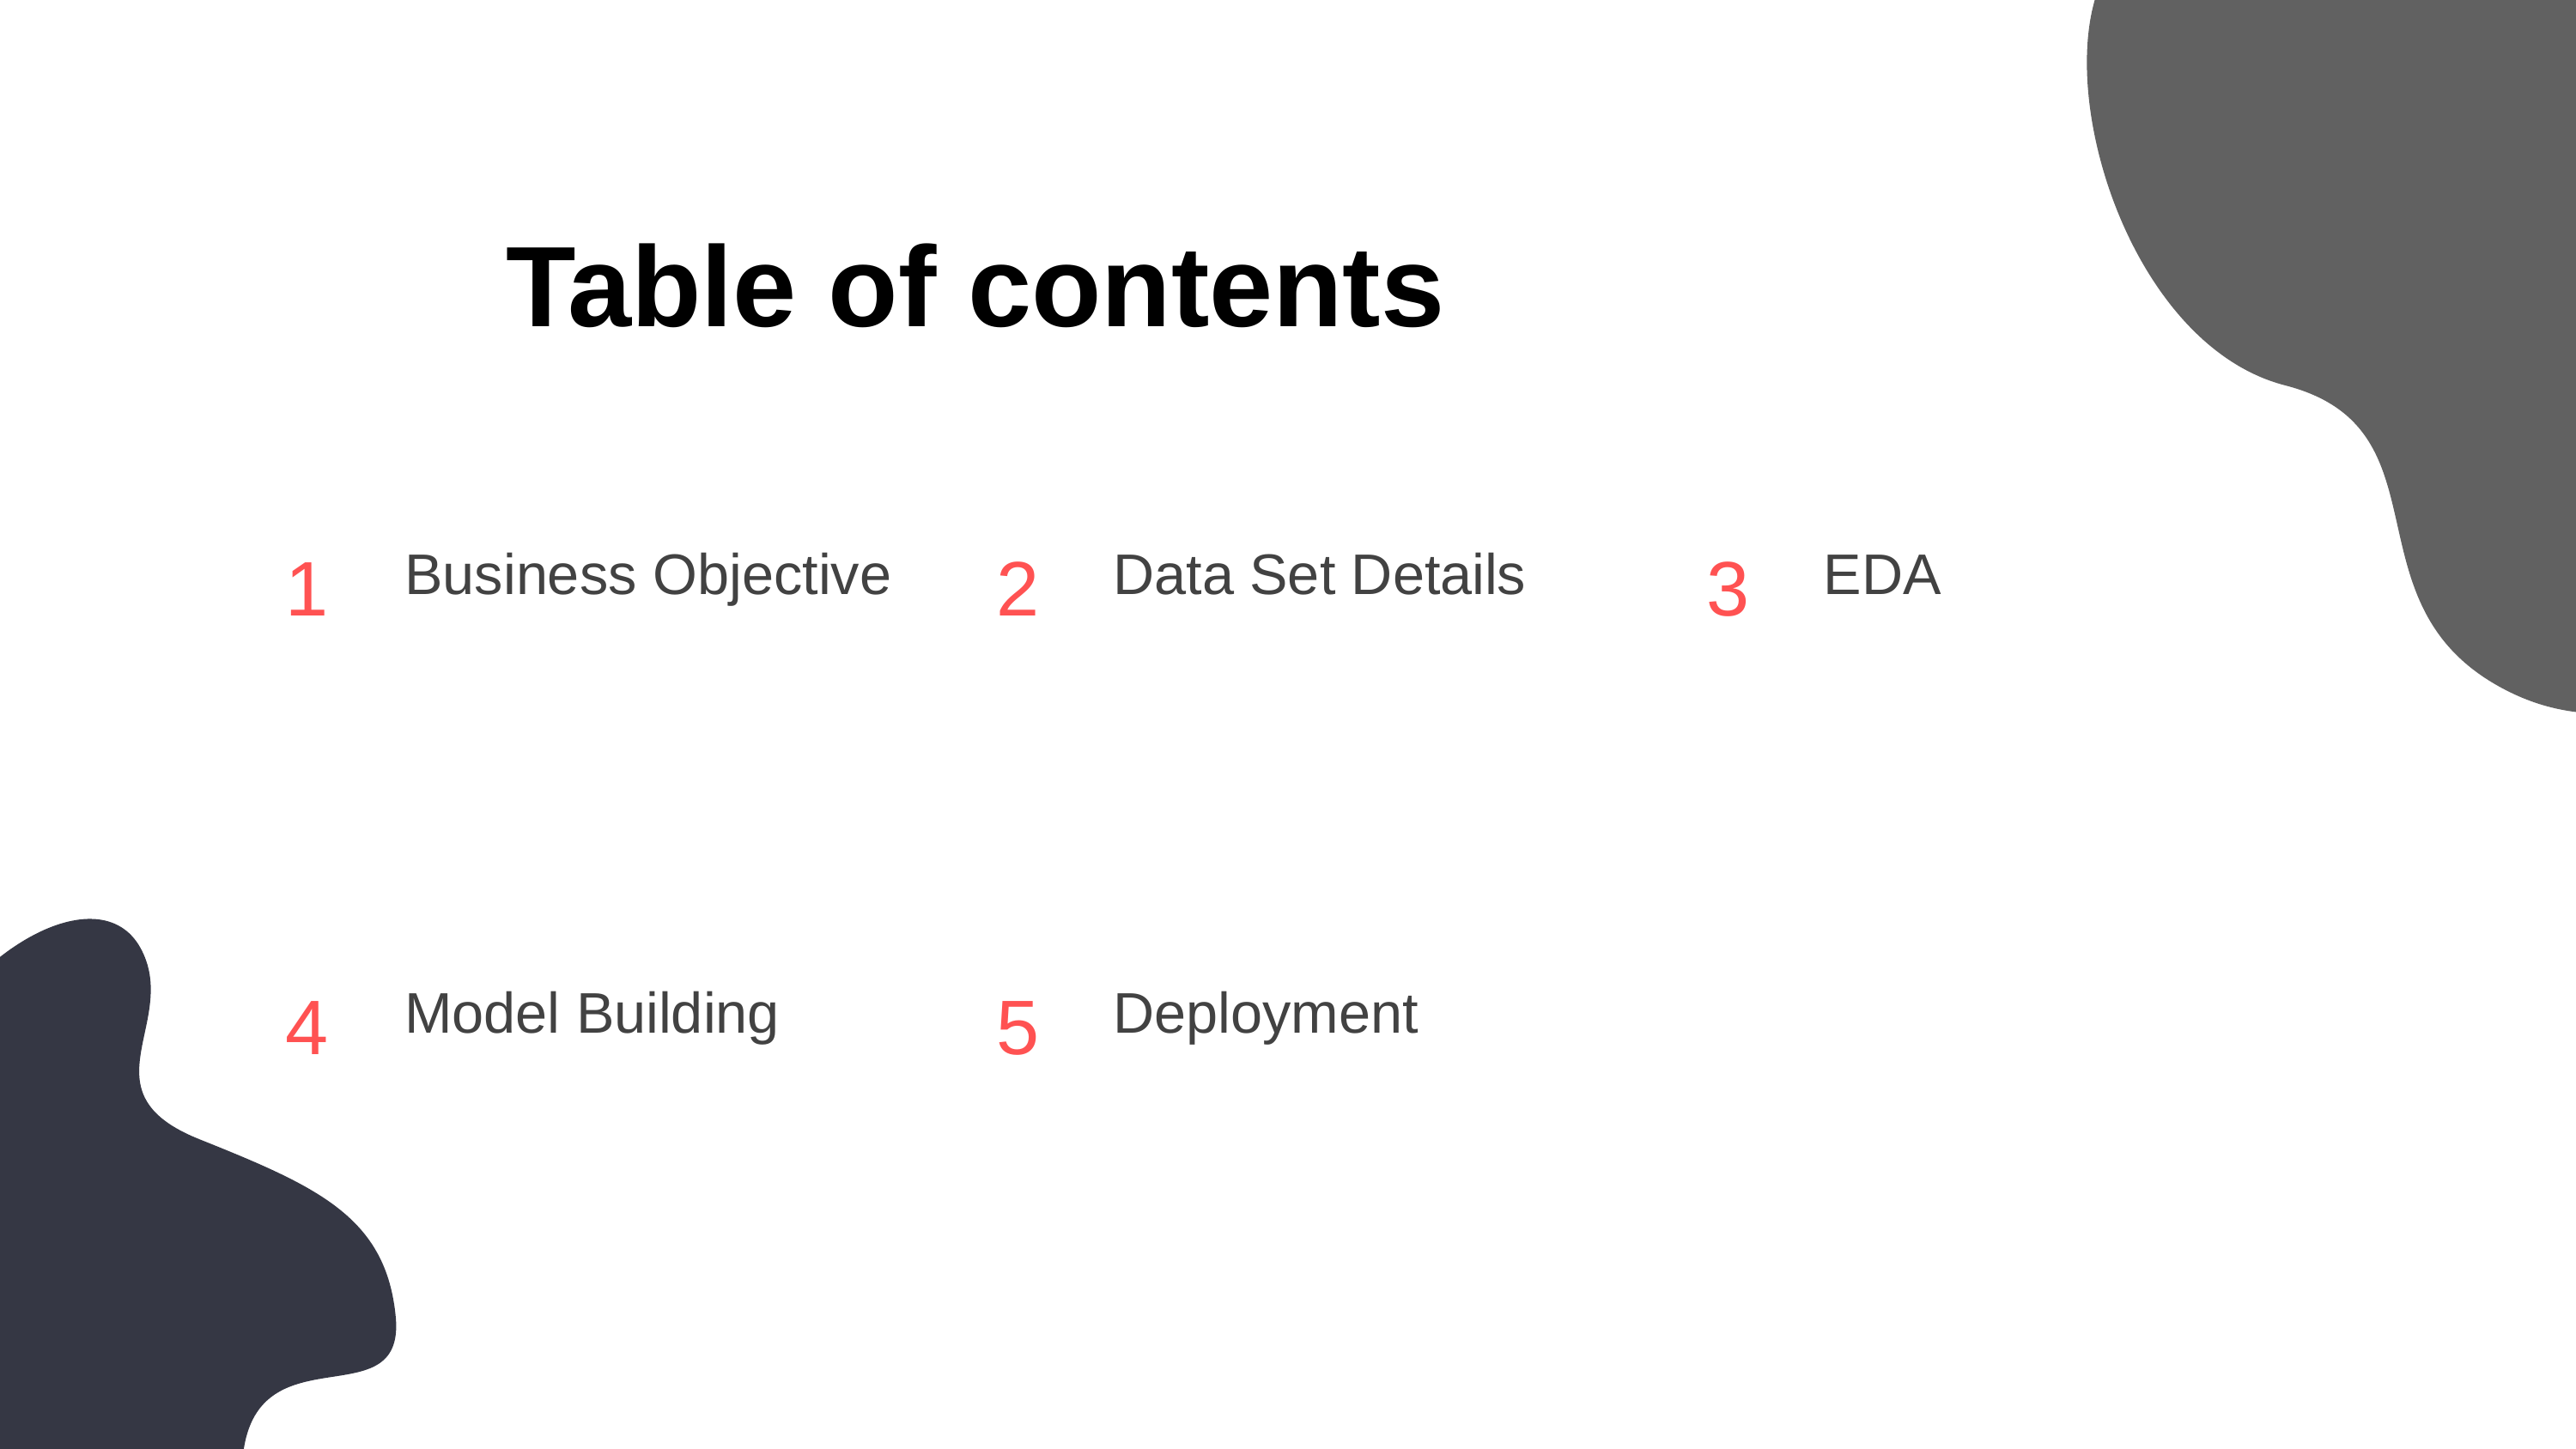

Table of contents
Business Objective
Data Set Details
EDA
1
2
3
Model Building
Deployment
4
5